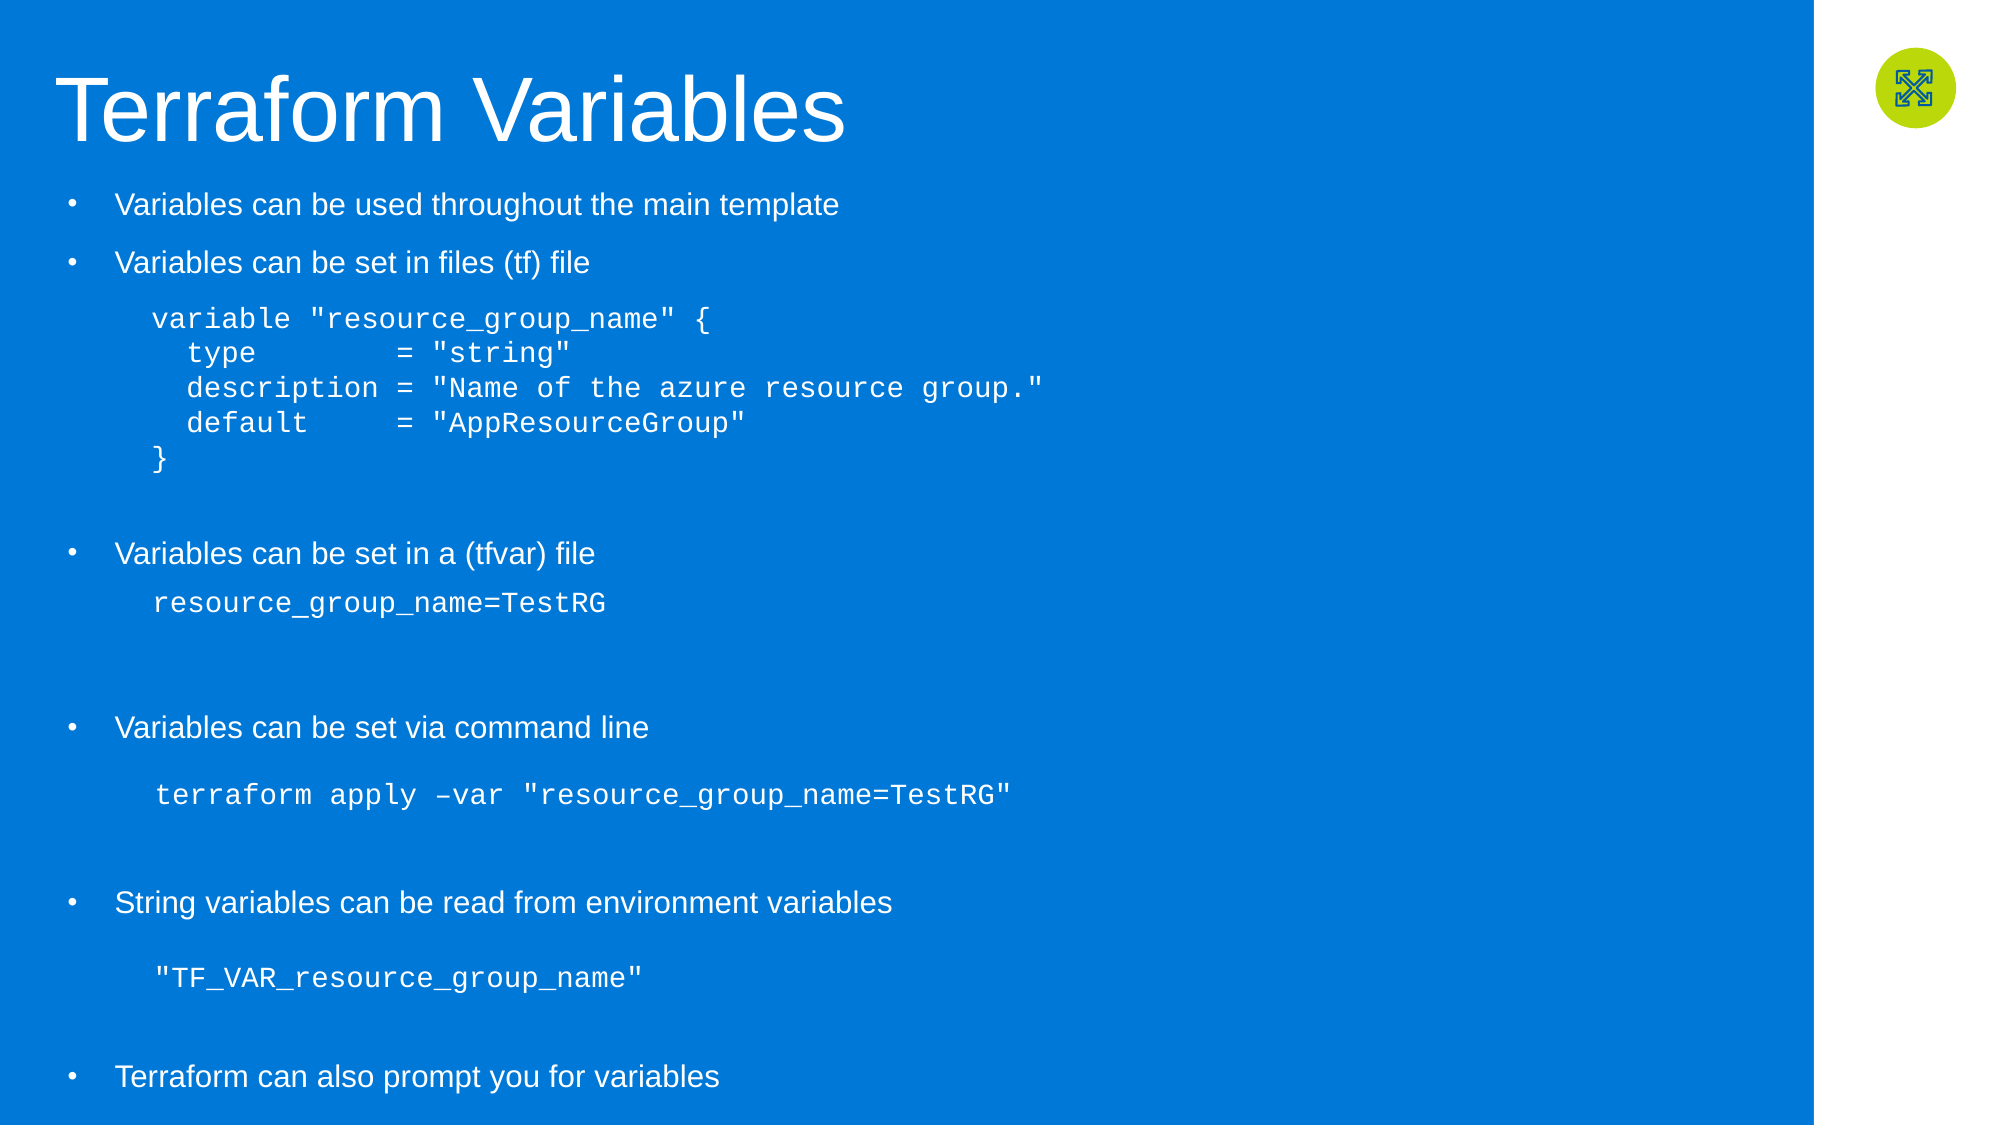

# Terraform Variables

Variables can be used throughout the main template
Variables can be set in files (tf) file

Variables can be set in a (tfvar) file

Variables can be set via command line

String variables can be read from environment variables

Terraform can also prompt you for variables

variable "resource_group_name" {
  type        = "string"
  description = "Name of the azure resource group."
  default     = "AppResourceGroup"
}
resource_group_name=TestRG
terraform apply –var "resource_group_name=TestRG"
"TF_VAR_resource_group_name"